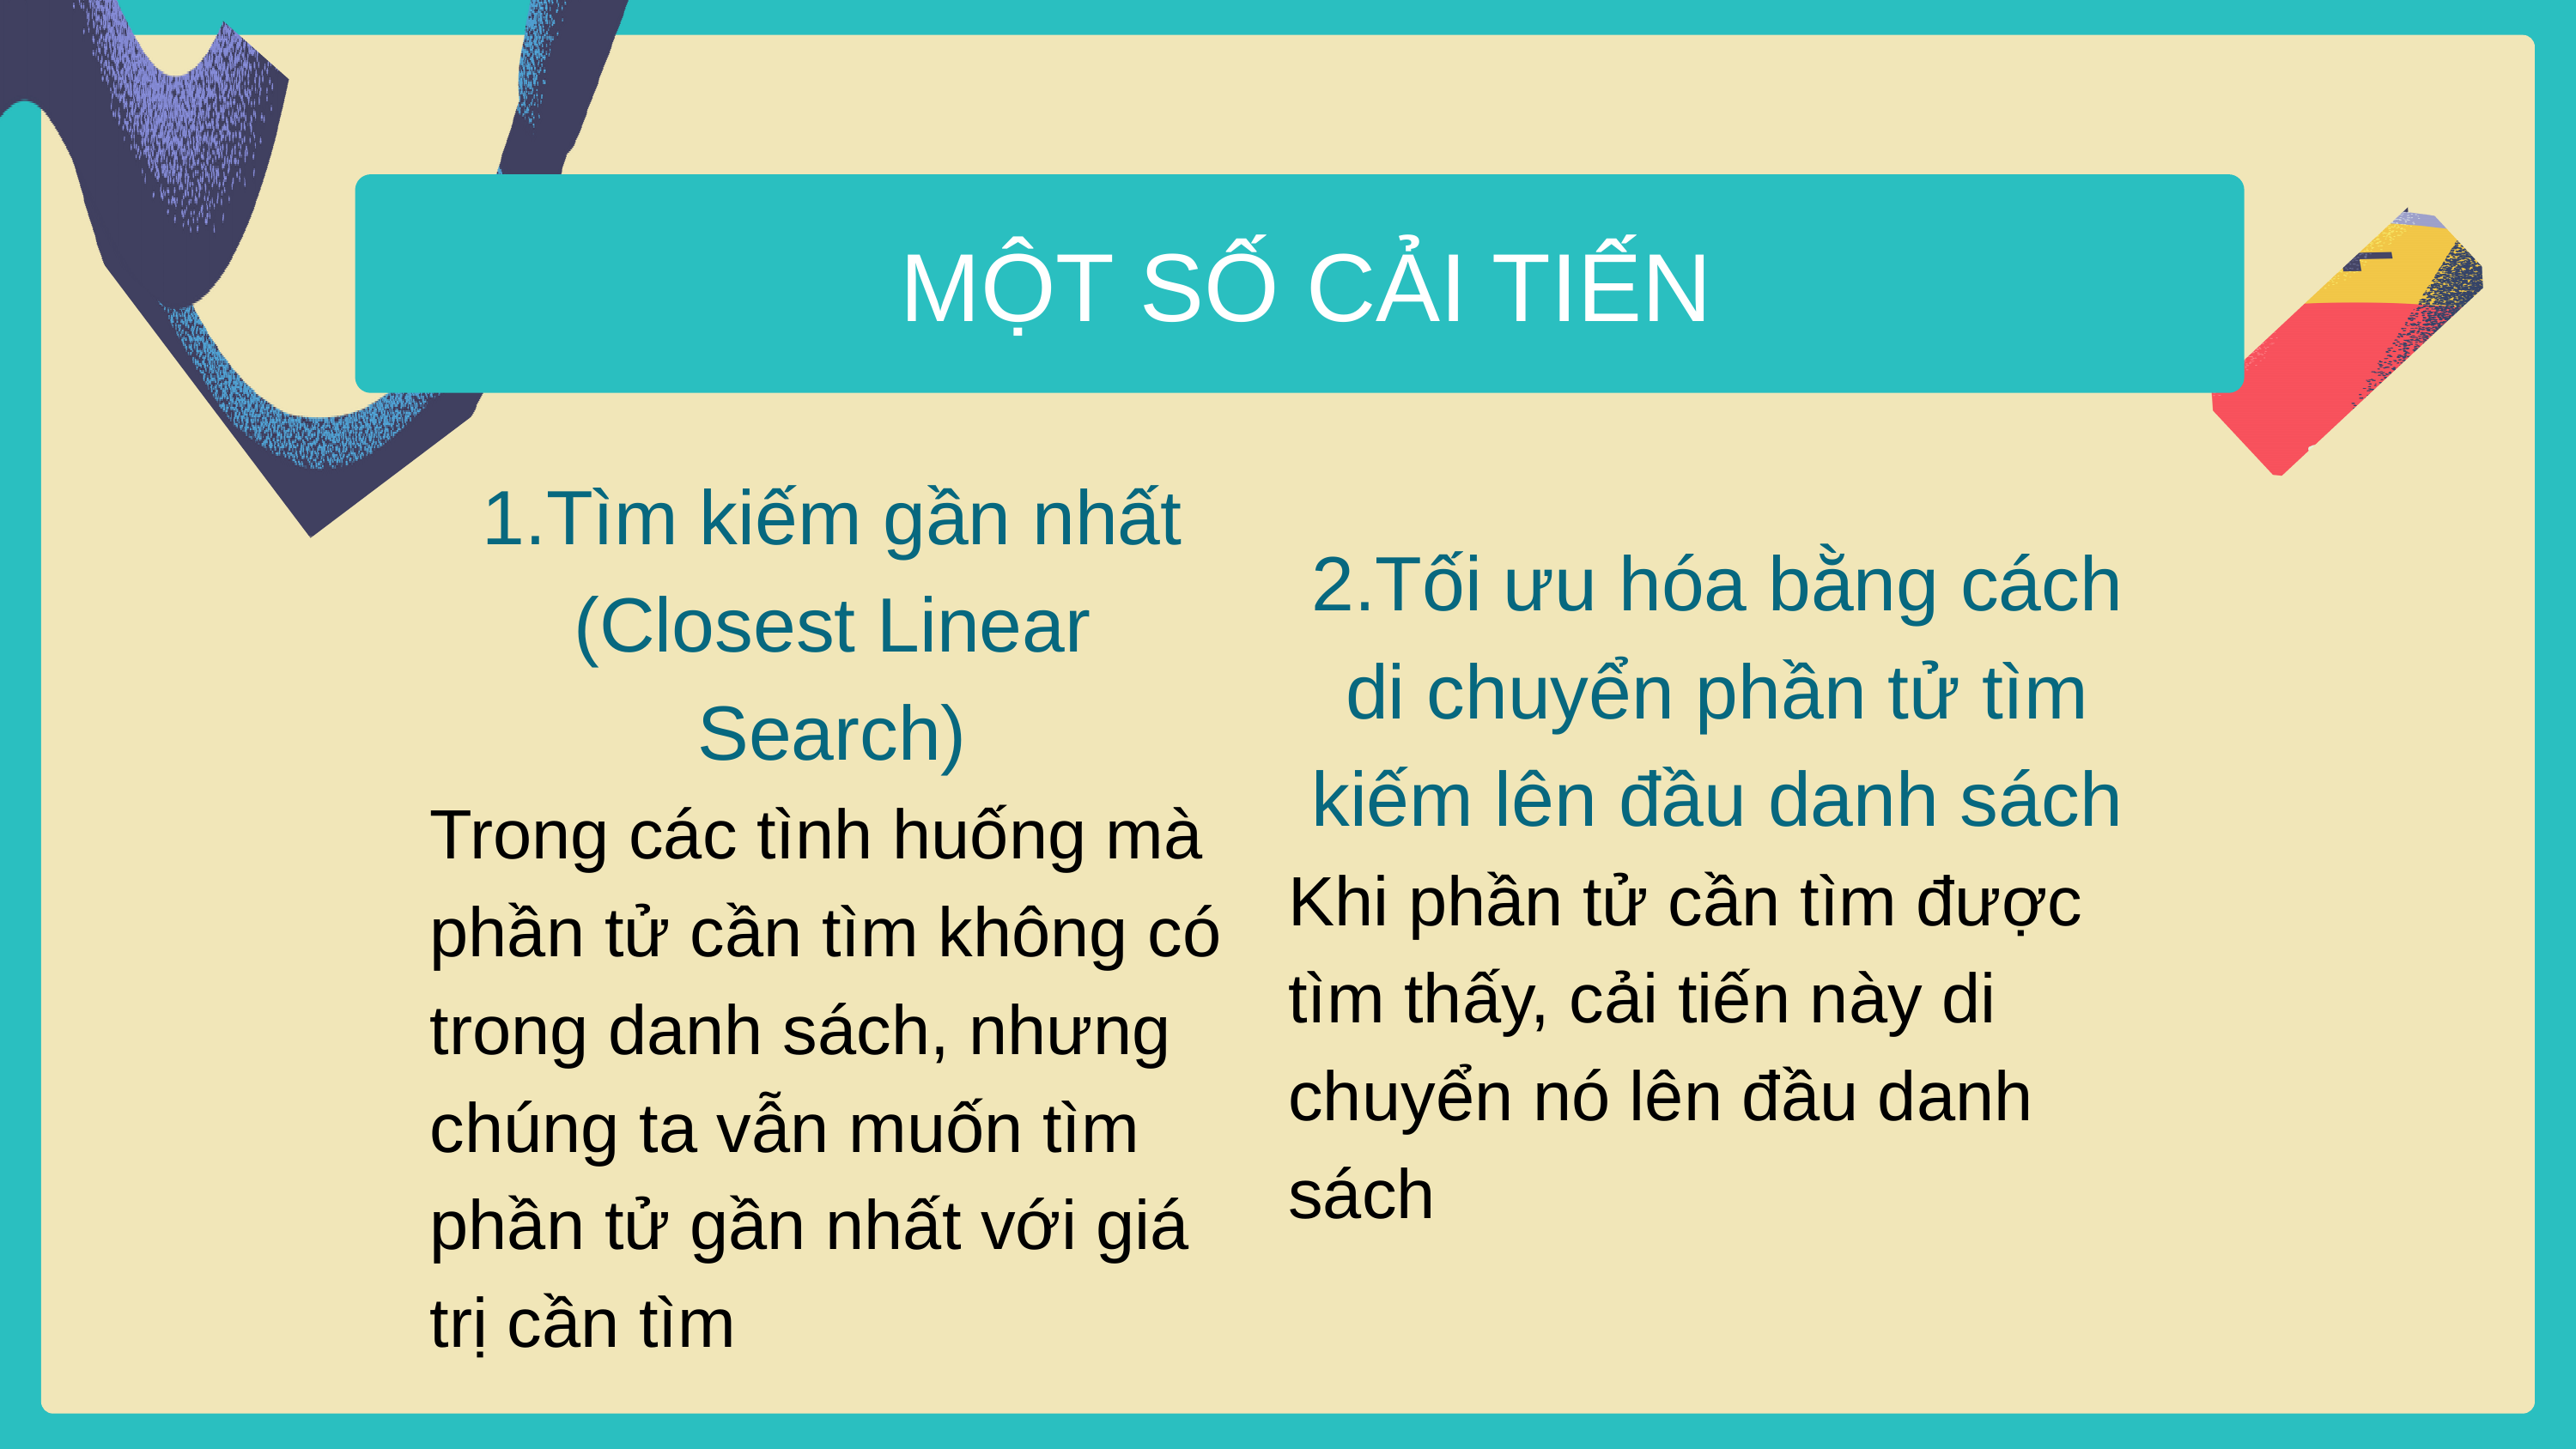

MỘT SỐ CẢI TIẾN
| 1.Tìm kiếm gần nhất (Closest Linear Search) Trong các tình huống mà phần tử cần tìm không có trong danh sách, nhưng chúng ta vẫn muốn tìm phần tử gần nhất với giá trị cần tìm | 2.Tối ưu hóa bằng cách di chuyển phần tử tìm kiếm lên đầu danh sách Khi phần tử cần tìm được tìm thấy, cải tiến này di chuyển nó lên đầu danh sách |
| --- | --- |